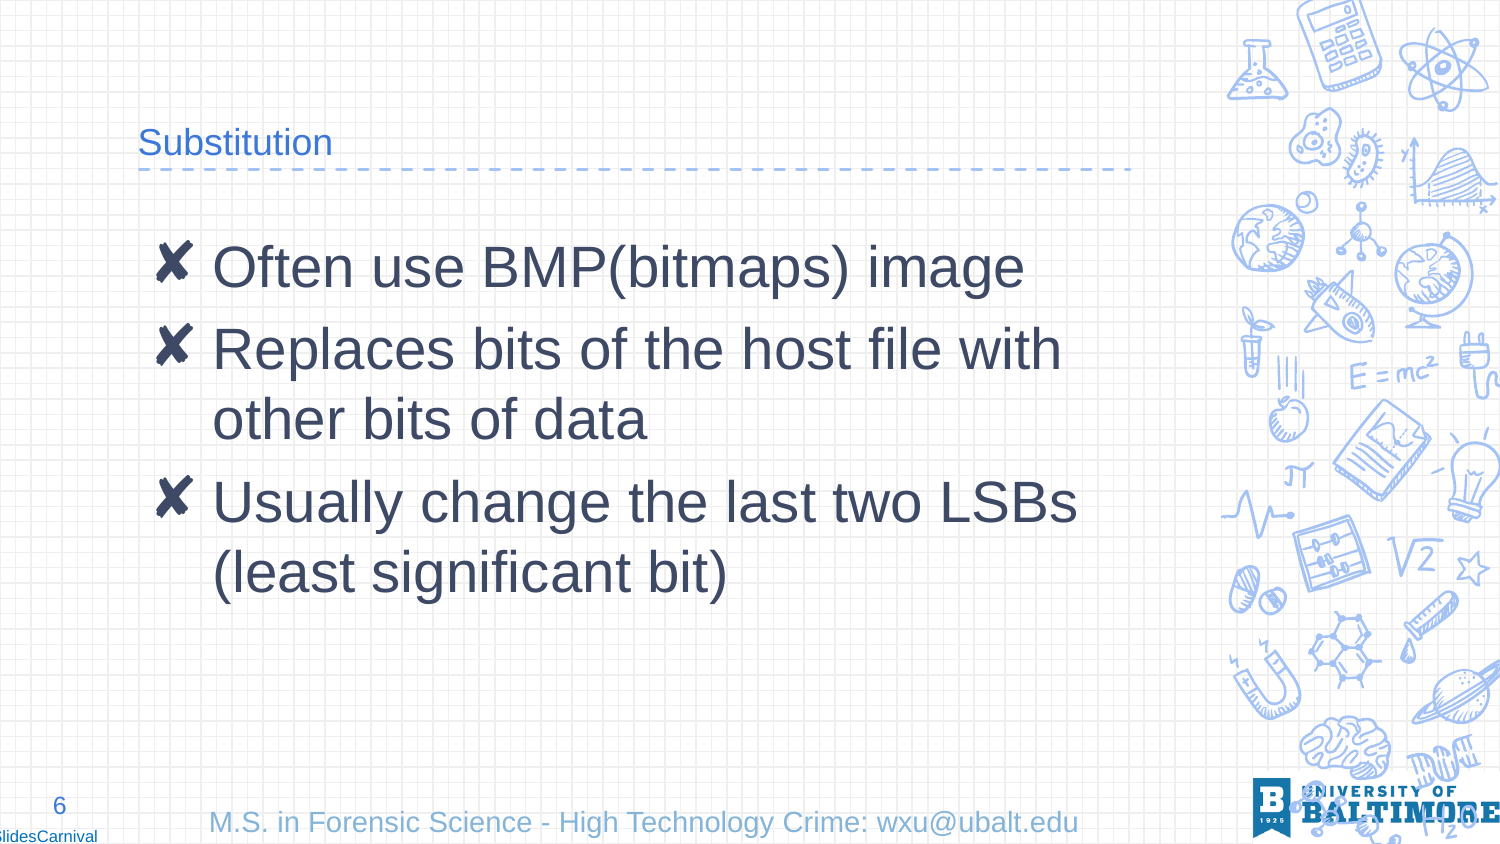

# Substitution
Often use BMP(bitmaps) image
Replaces bits of the host file with other bits of data
Usually change the last two LSBs (least significant bit)

6